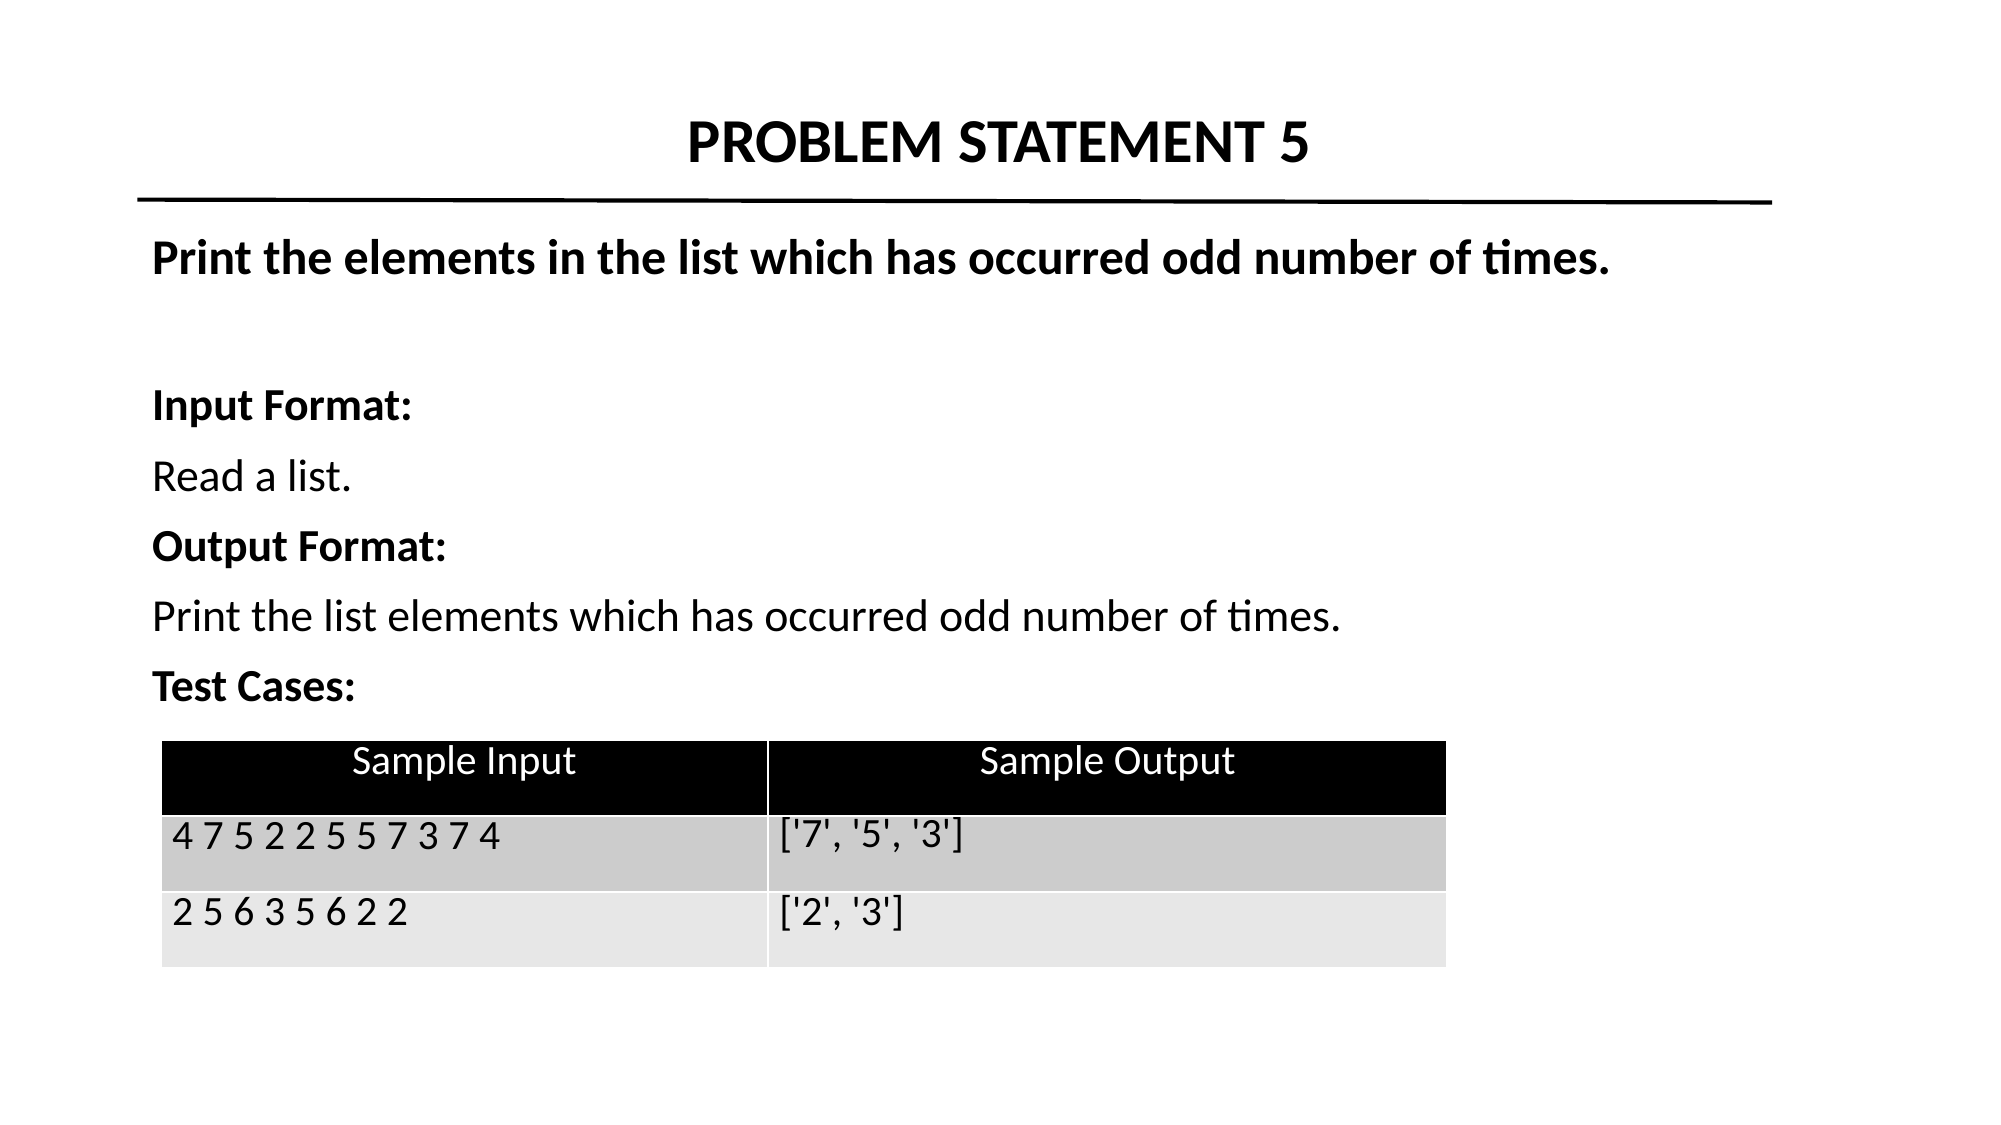

PROBLEM STATEMENT 5
Print the elements in the list which has occurred odd number of times.

Input Format:
Read a list.
Output Format:
Print the list elements which has occurred odd number of times.
Test Cases:

| Sample Input | Sample Output |
| --- | --- |
| 4 7 5 2 2 5 5 7 3 7 4 | ['7', '5', '3'] |
| 2 5 6 3 5 6 2 2 | ['2', '3'] |